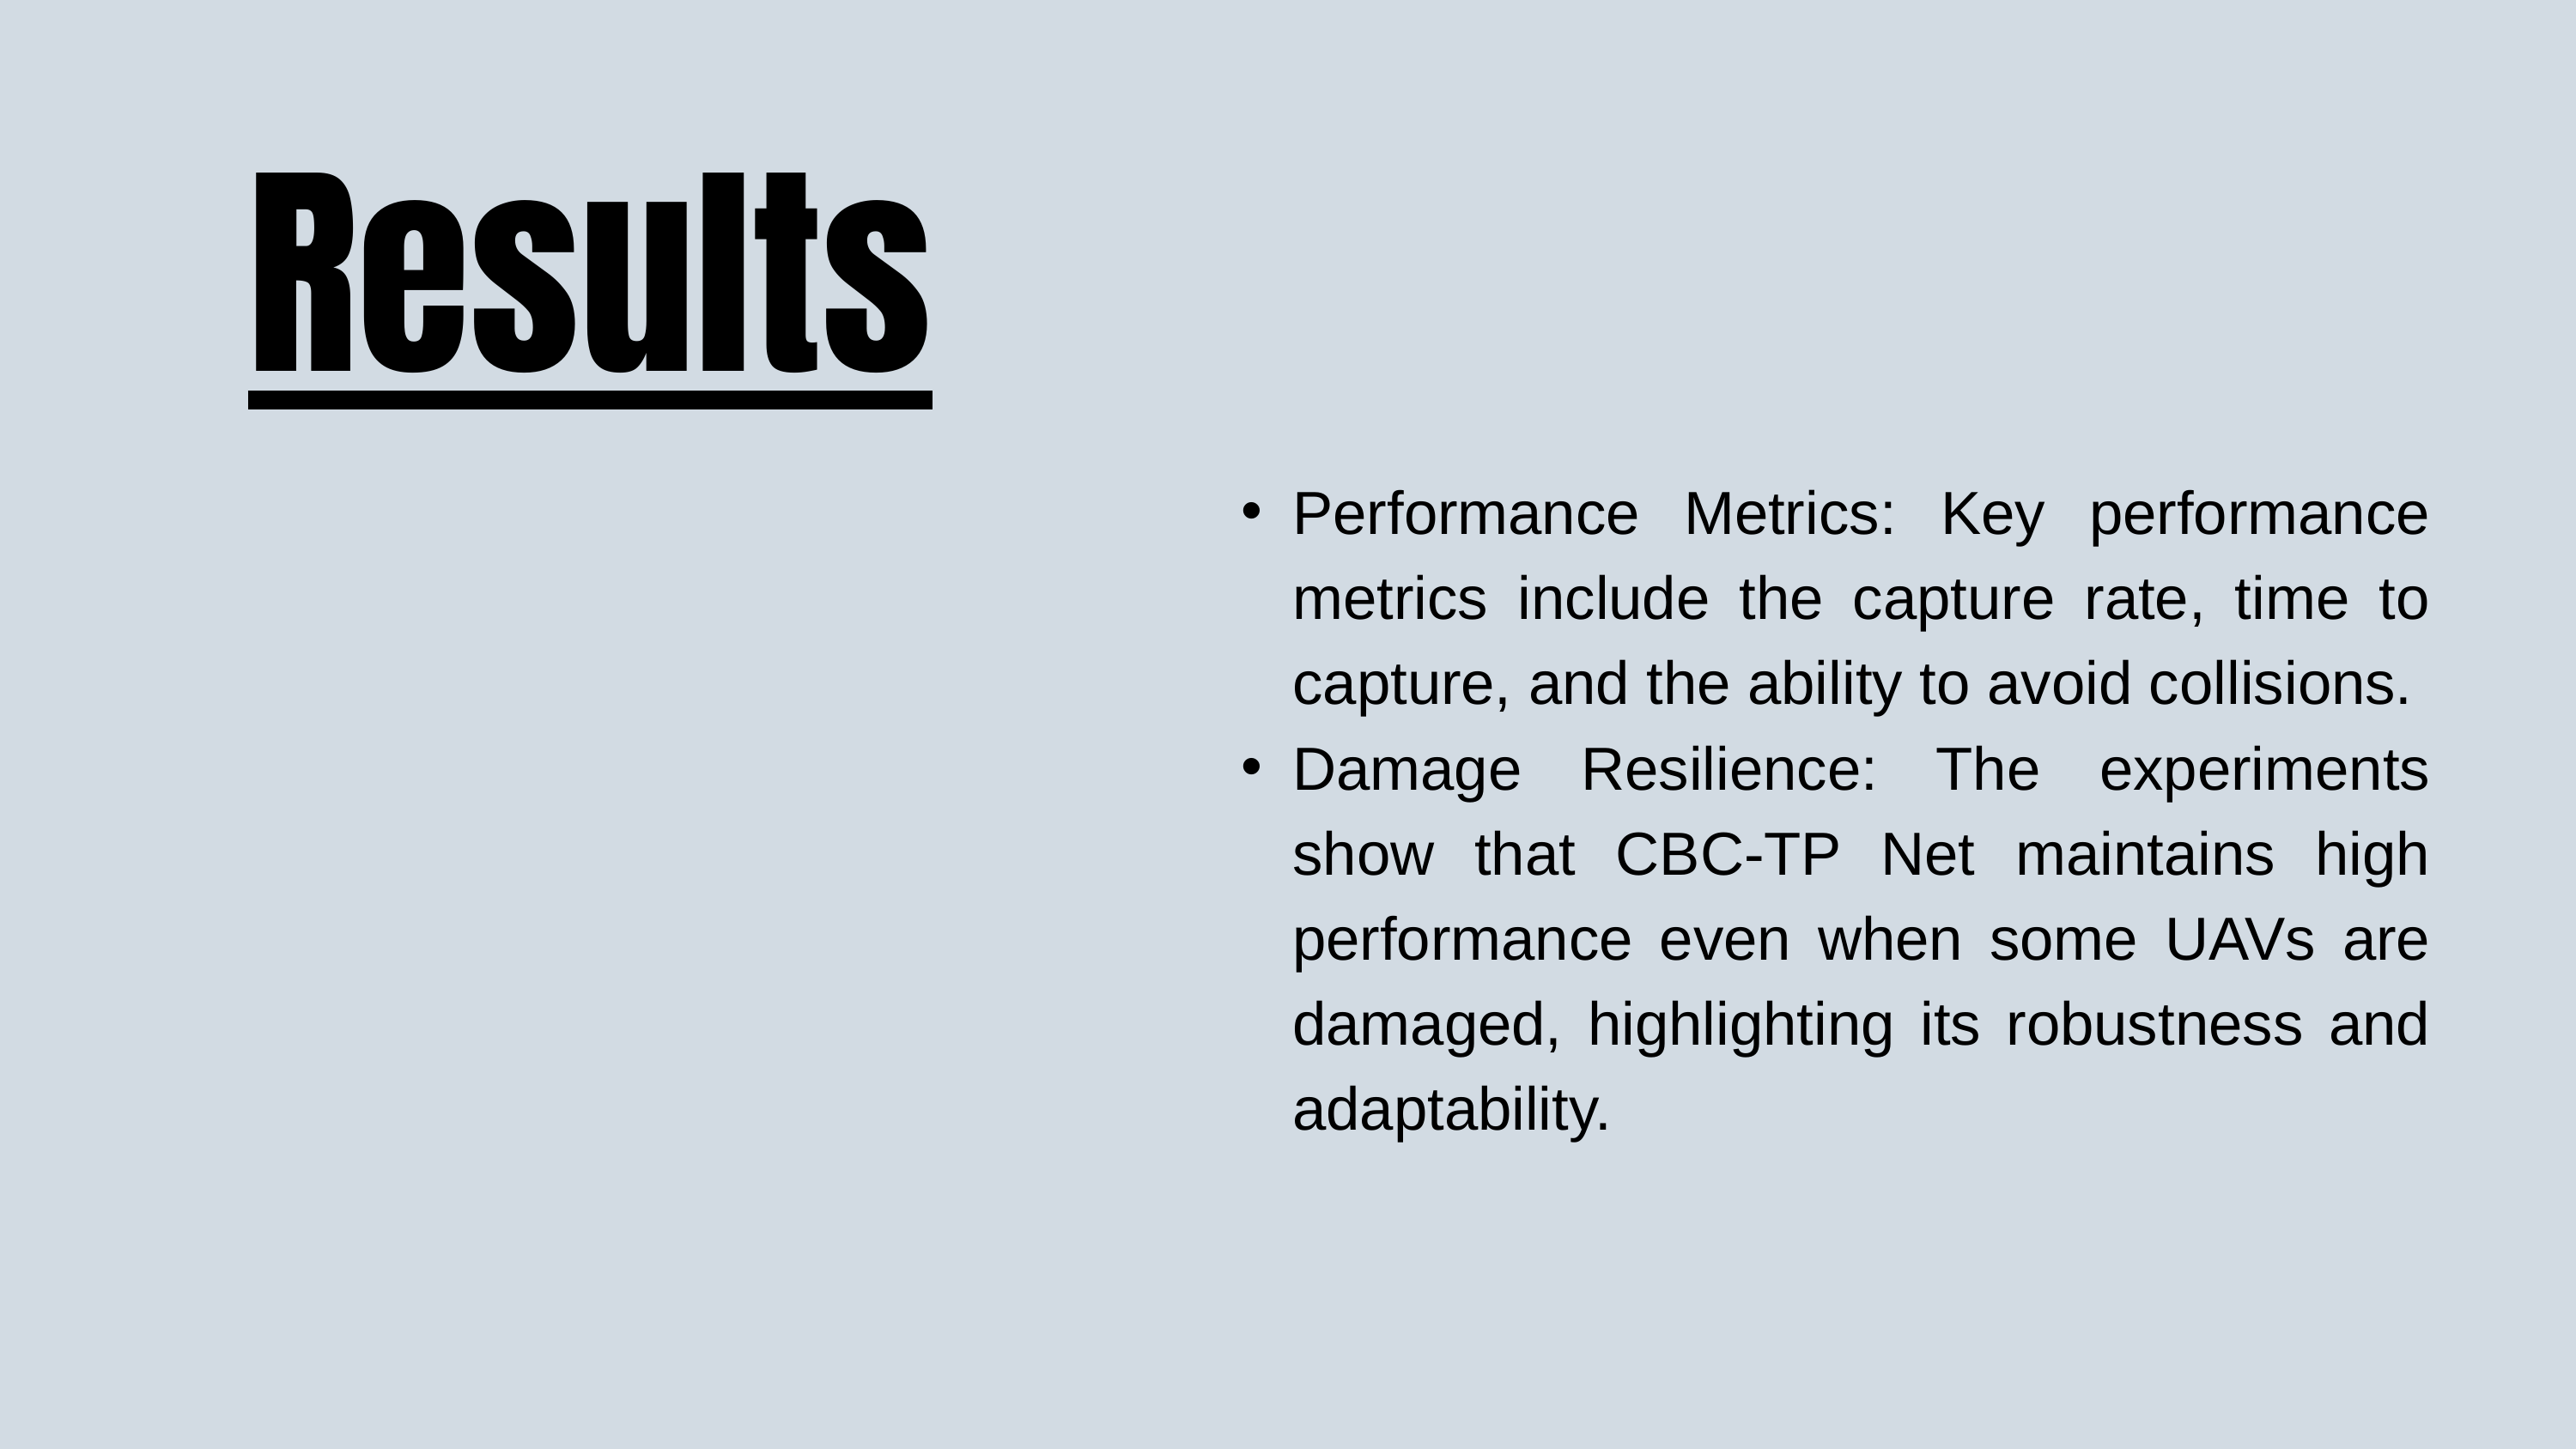

Results
Performance Metrics: Key performance metrics include the capture rate, time to capture, and the ability to avoid collisions.
Damage Resilience: The experiments show that CBC-TP Net maintains high performance even when some UAVs are damaged, highlighting its robustness and adaptability.